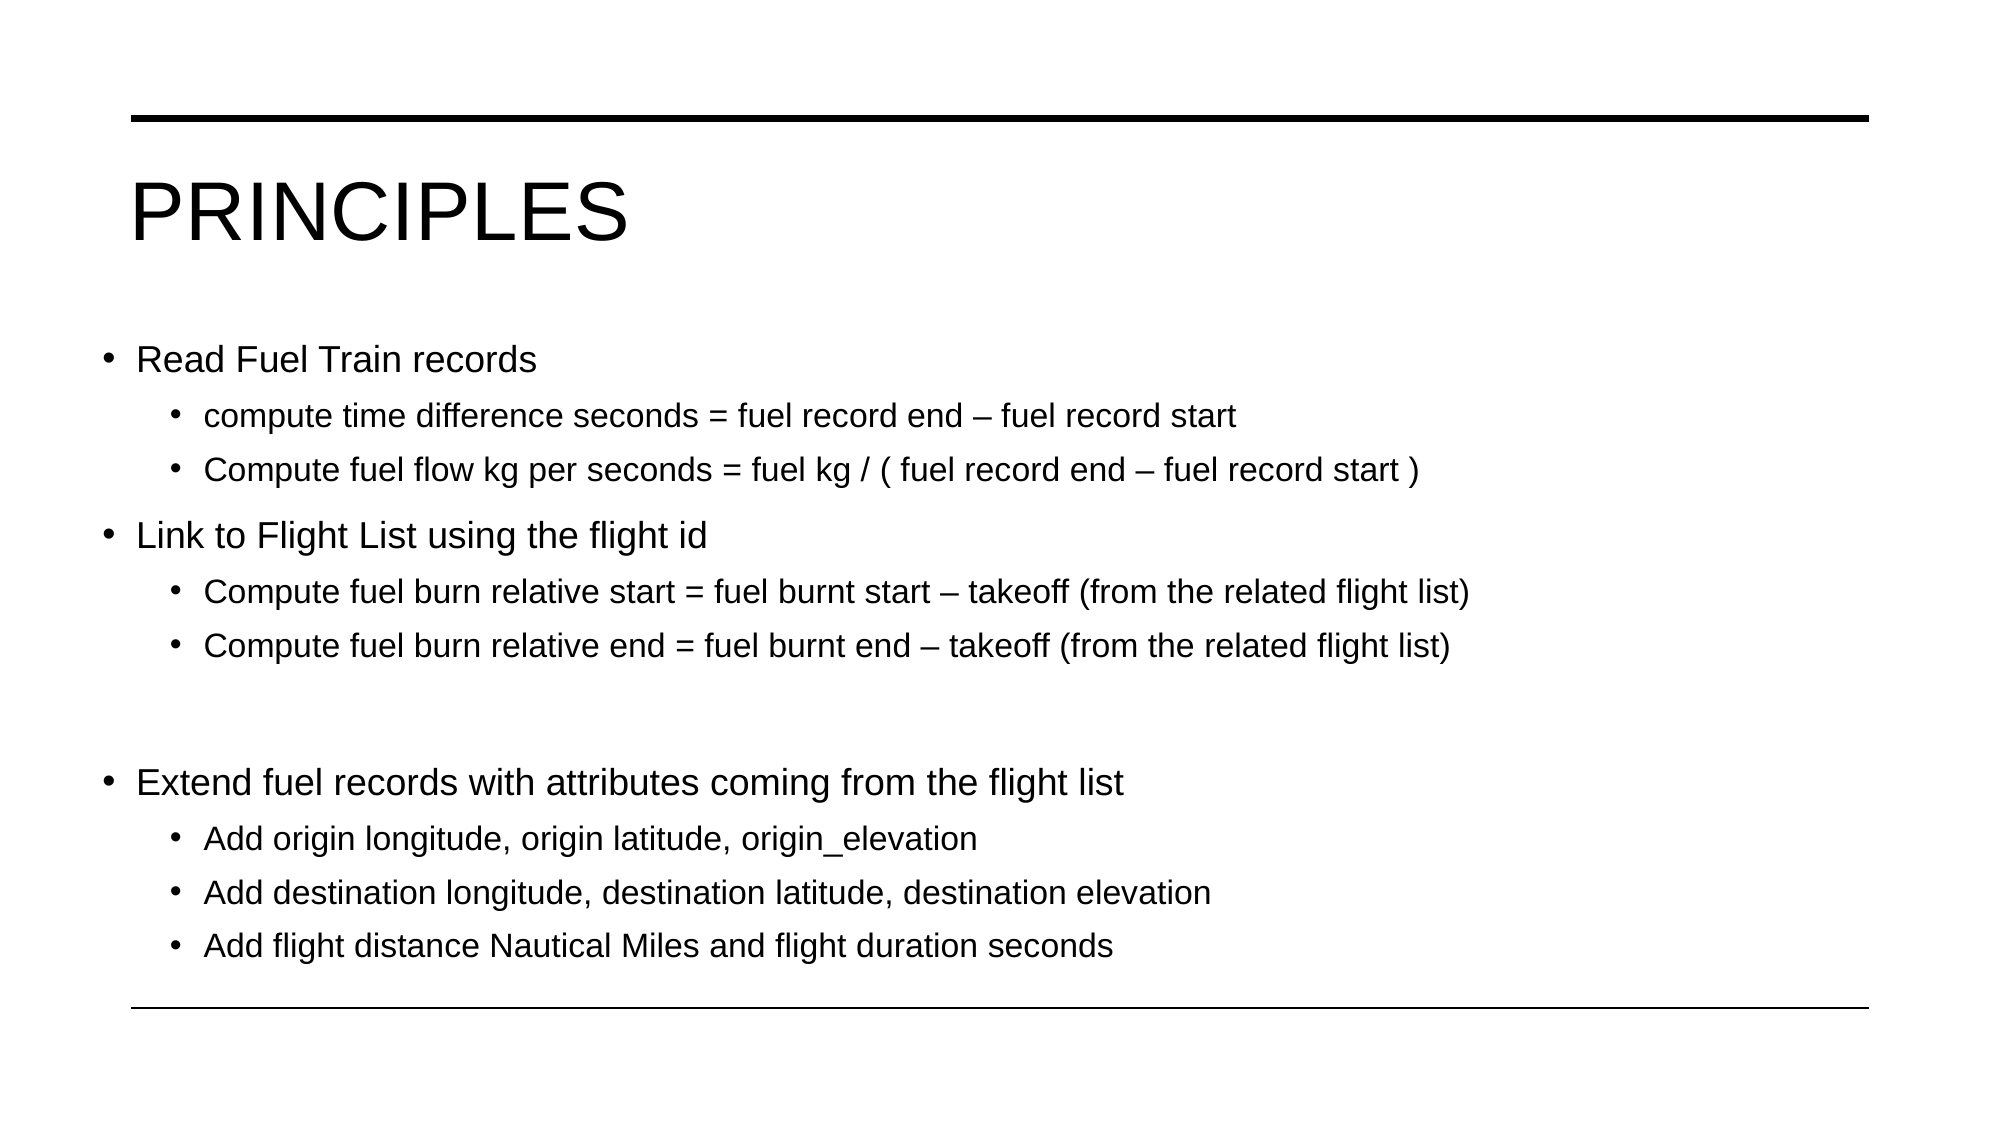

# Principles
Read Fuel Train records
compute time difference seconds = fuel record end – fuel record start
Compute fuel flow kg per seconds = fuel kg / ( fuel record end – fuel record start )
Link to Flight List using the flight id
Compute fuel burn relative start = fuel burnt start – takeoff (from the related flight list)
Compute fuel burn relative end = fuel burnt end – takeoff (from the related flight list)

Extend fuel records with attributes coming from the flight list
Add origin longitude, origin latitude, origin_elevation
Add destination longitude, destination latitude, destination elevation
Add flight distance Nautical Miles and flight duration seconds